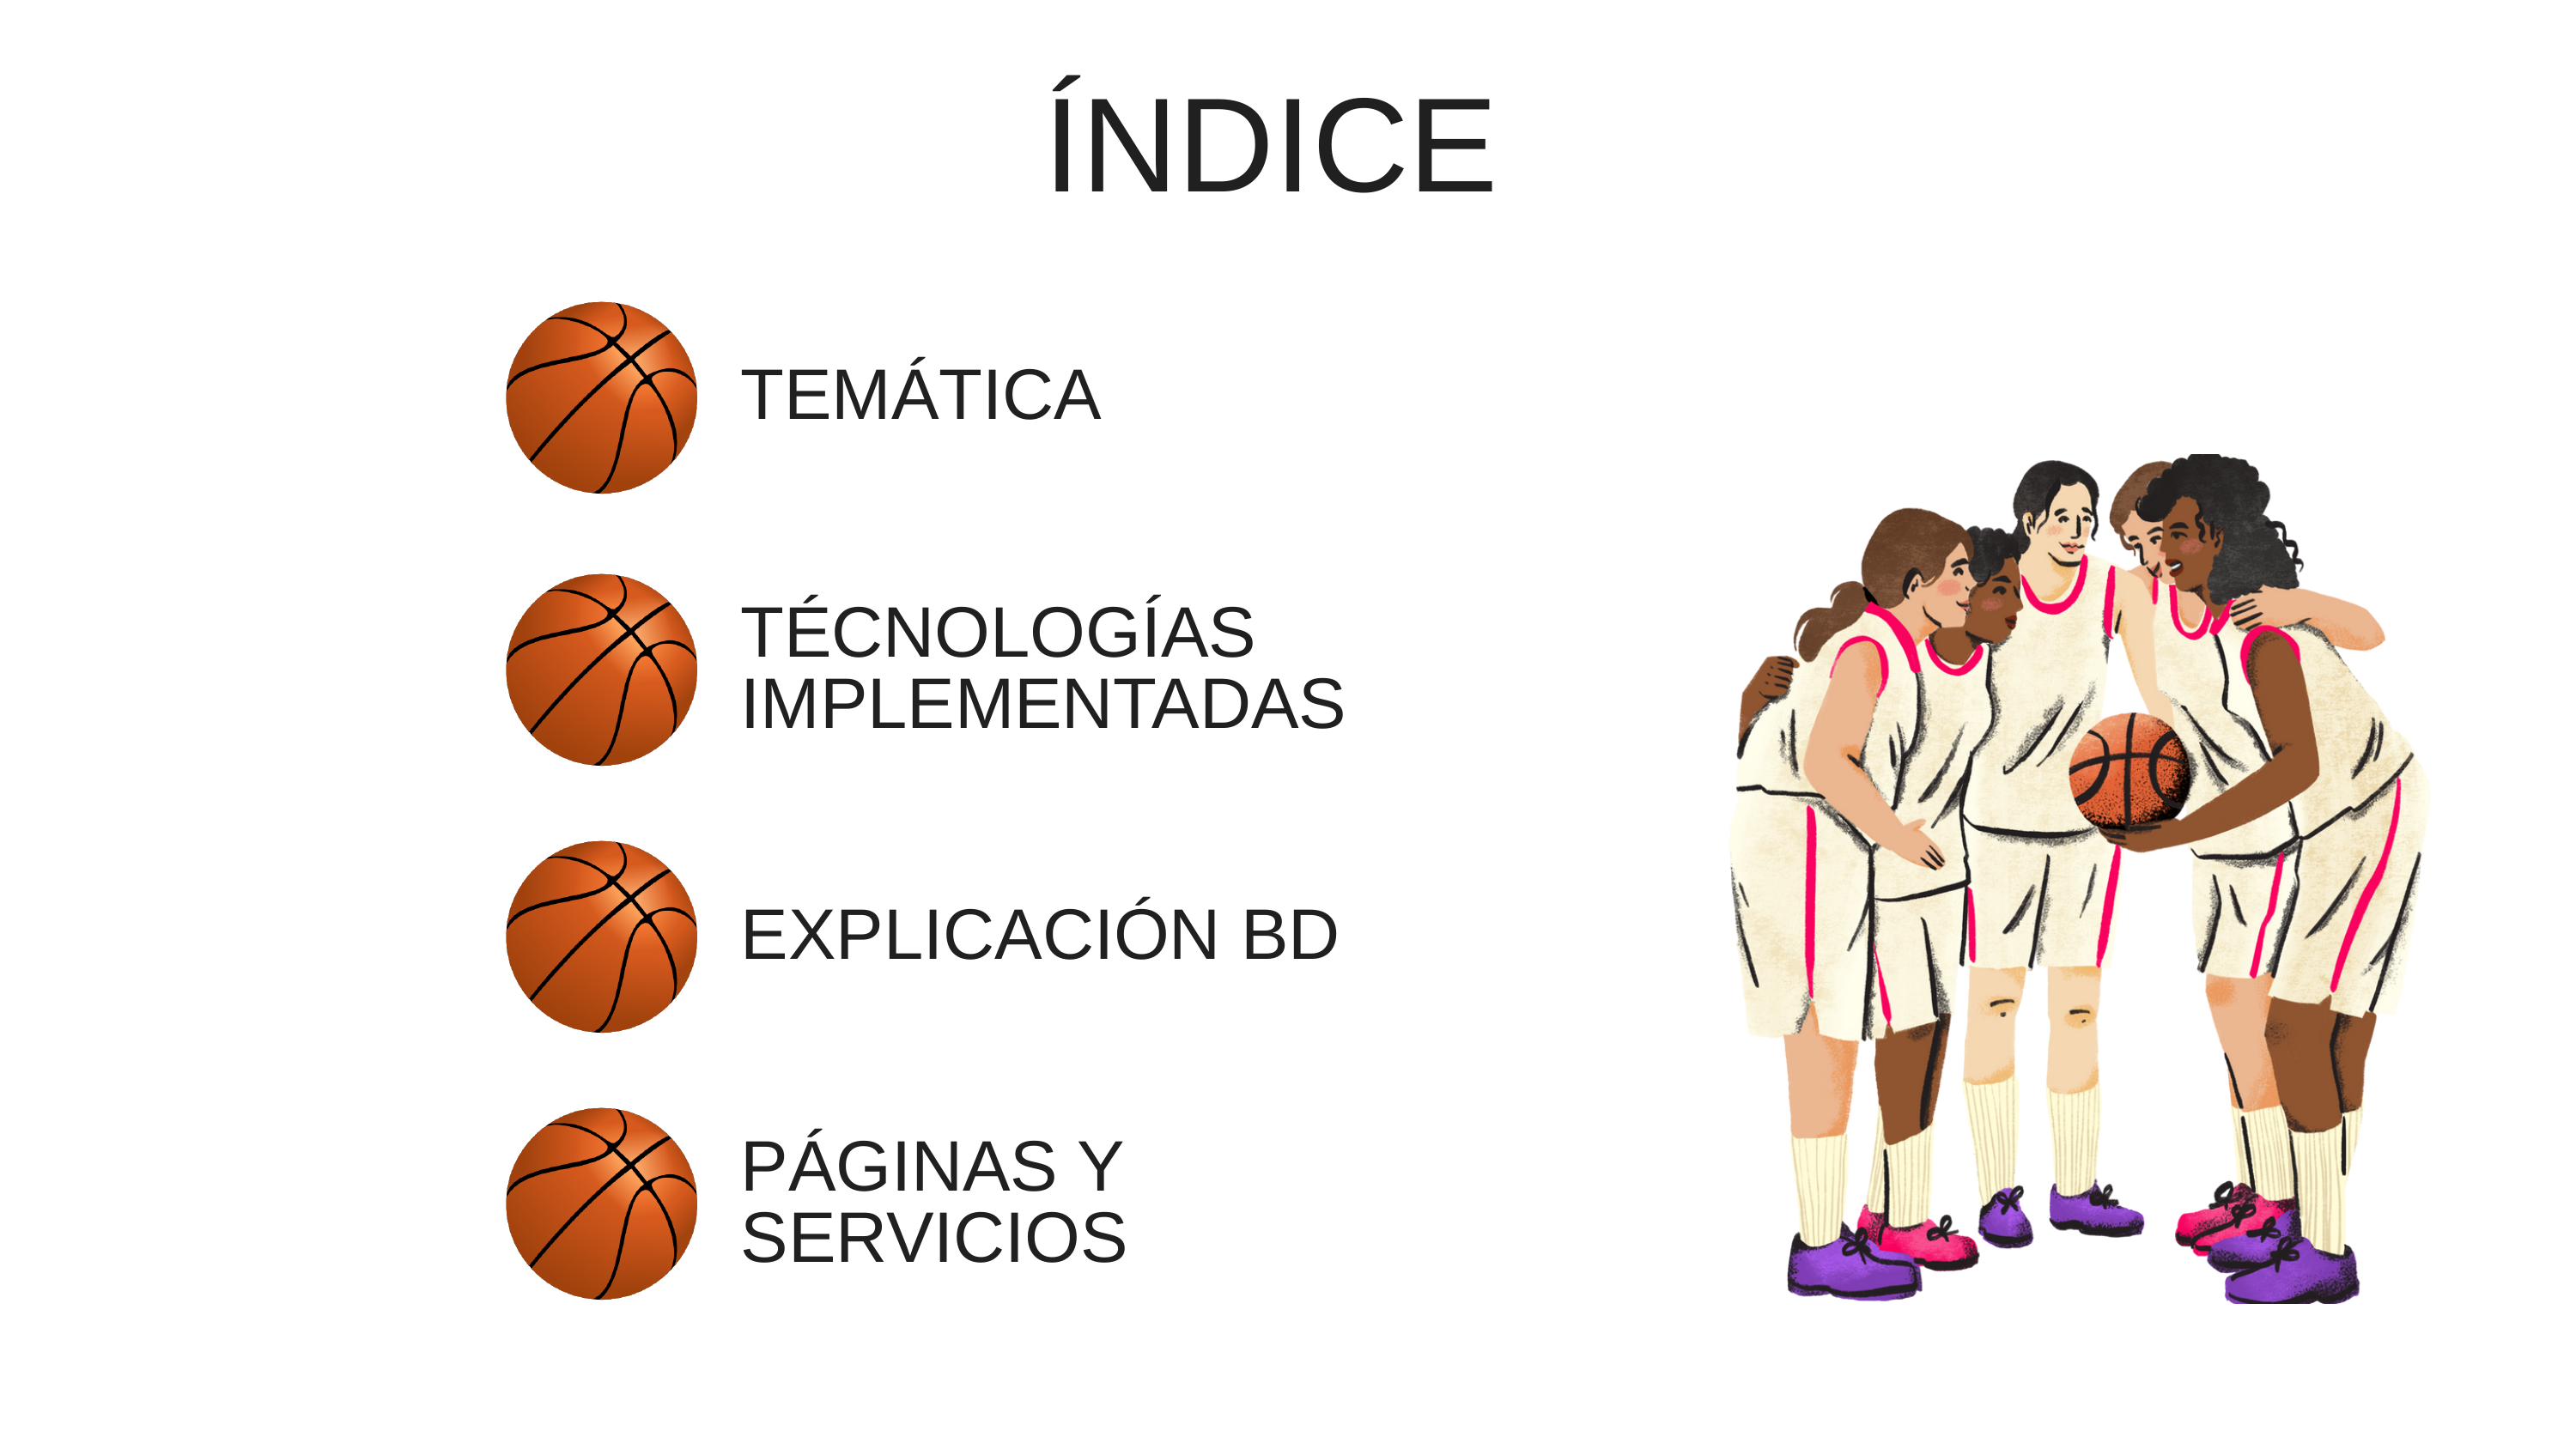

ÍNDICE

TEMÁTICA

TÉCNOLOGÍAS IMPLEMENTADAS

EXPLICACIÓN BD

PÁGINAS Y SERVICIOS